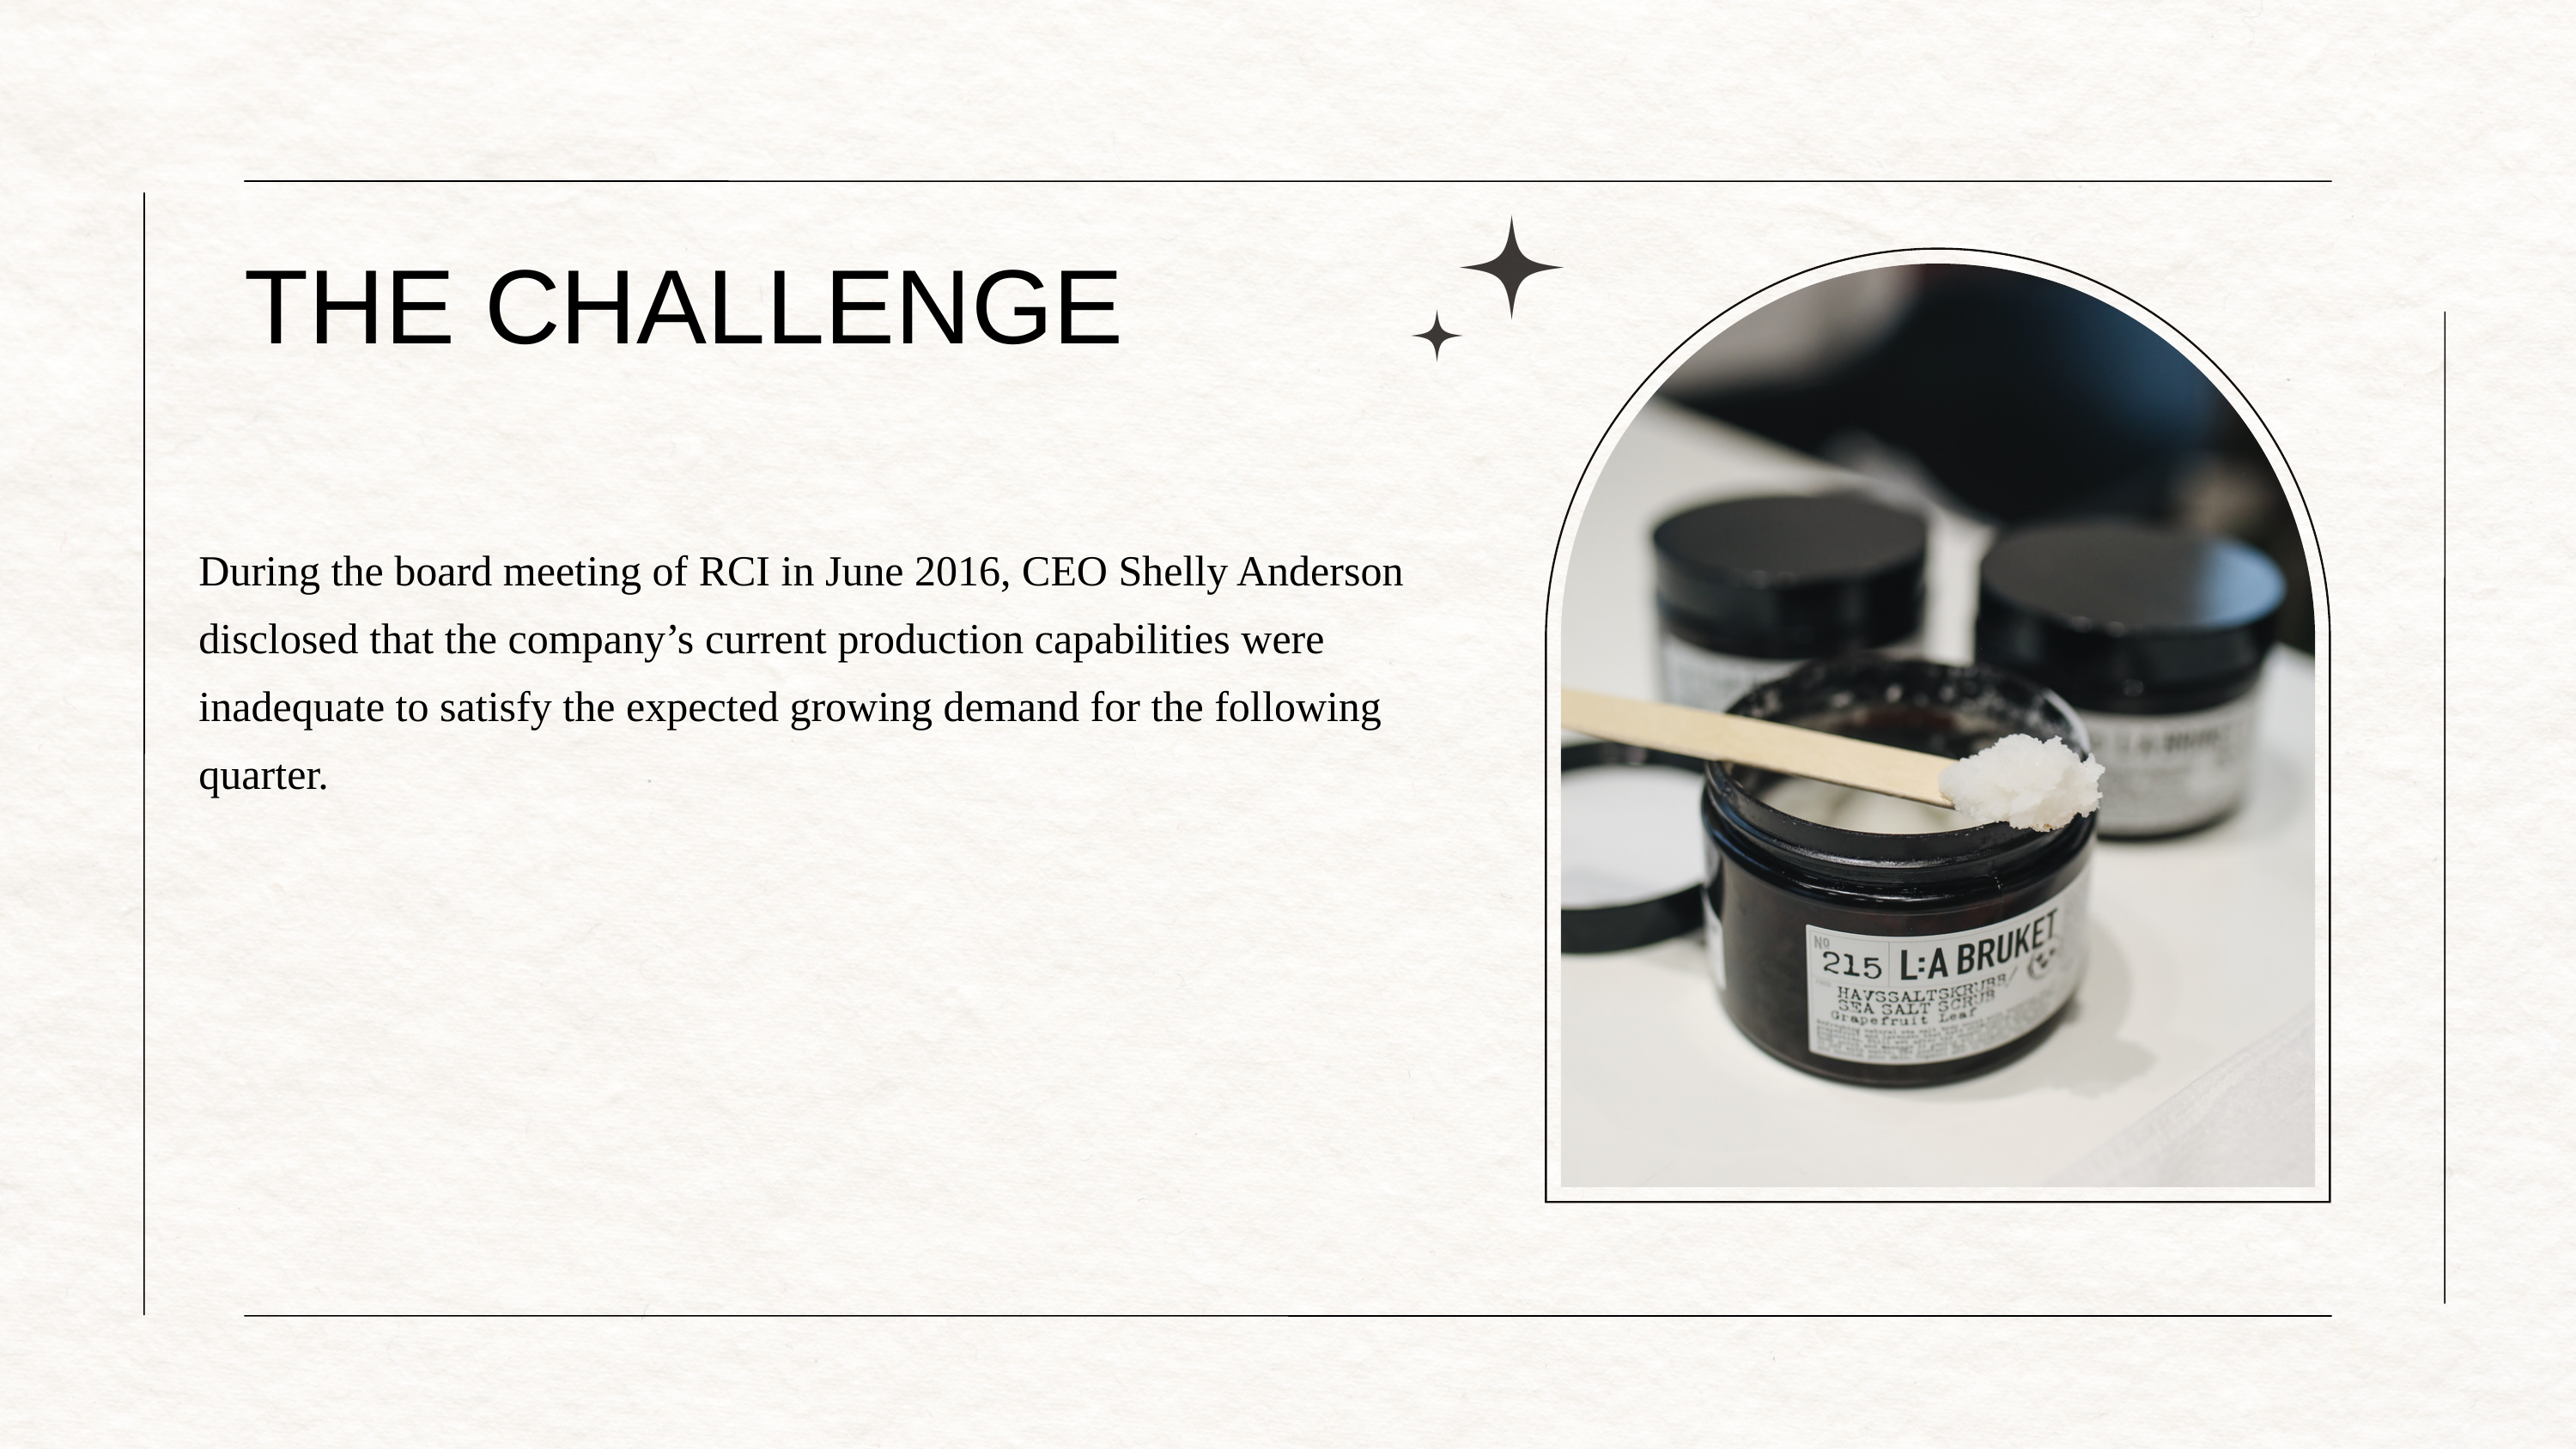

THE CHALLENGE

During the board meeting of RCI in June 2016, CEO Shelly Anderson disclosed that the company’s current production capabilities were inadequate to satisfy the expected growing demand for the following quarter.